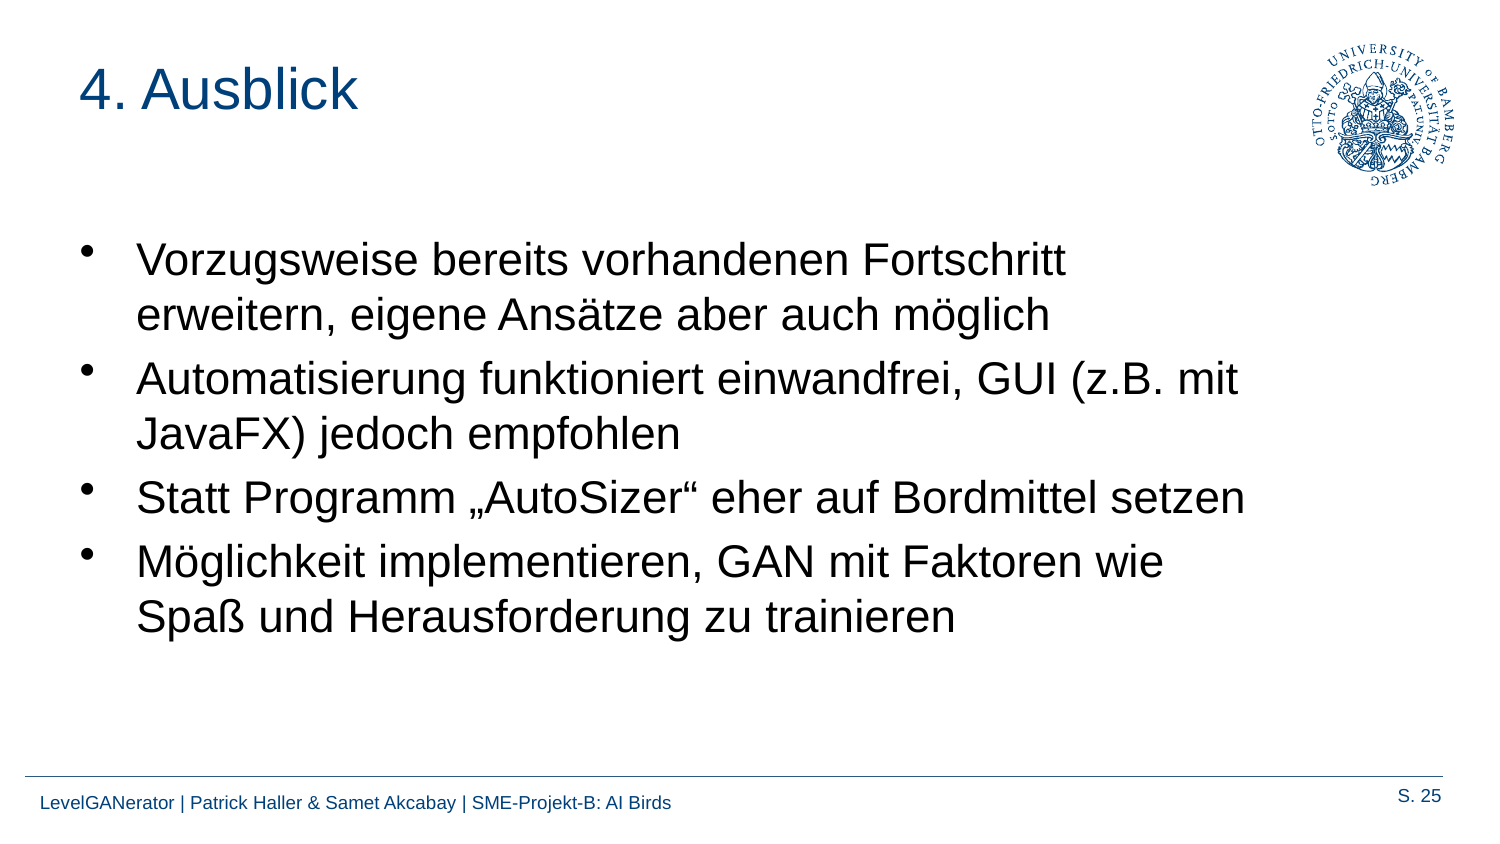

# 4. Ausblick
Vorzugsweise bereits vorhandenen Fortschritt erweitern, eigene Ansätze aber auch möglich
Automatisierung funktioniert einwandfrei, GUI (z.B. mit JavaFX) jedoch empfohlen
Statt Programm „AutoSizer“ eher auf Bordmittel setzen
Möglichkeit implementieren, GAN mit Faktoren wie Spaß und Herausforderung zu trainieren